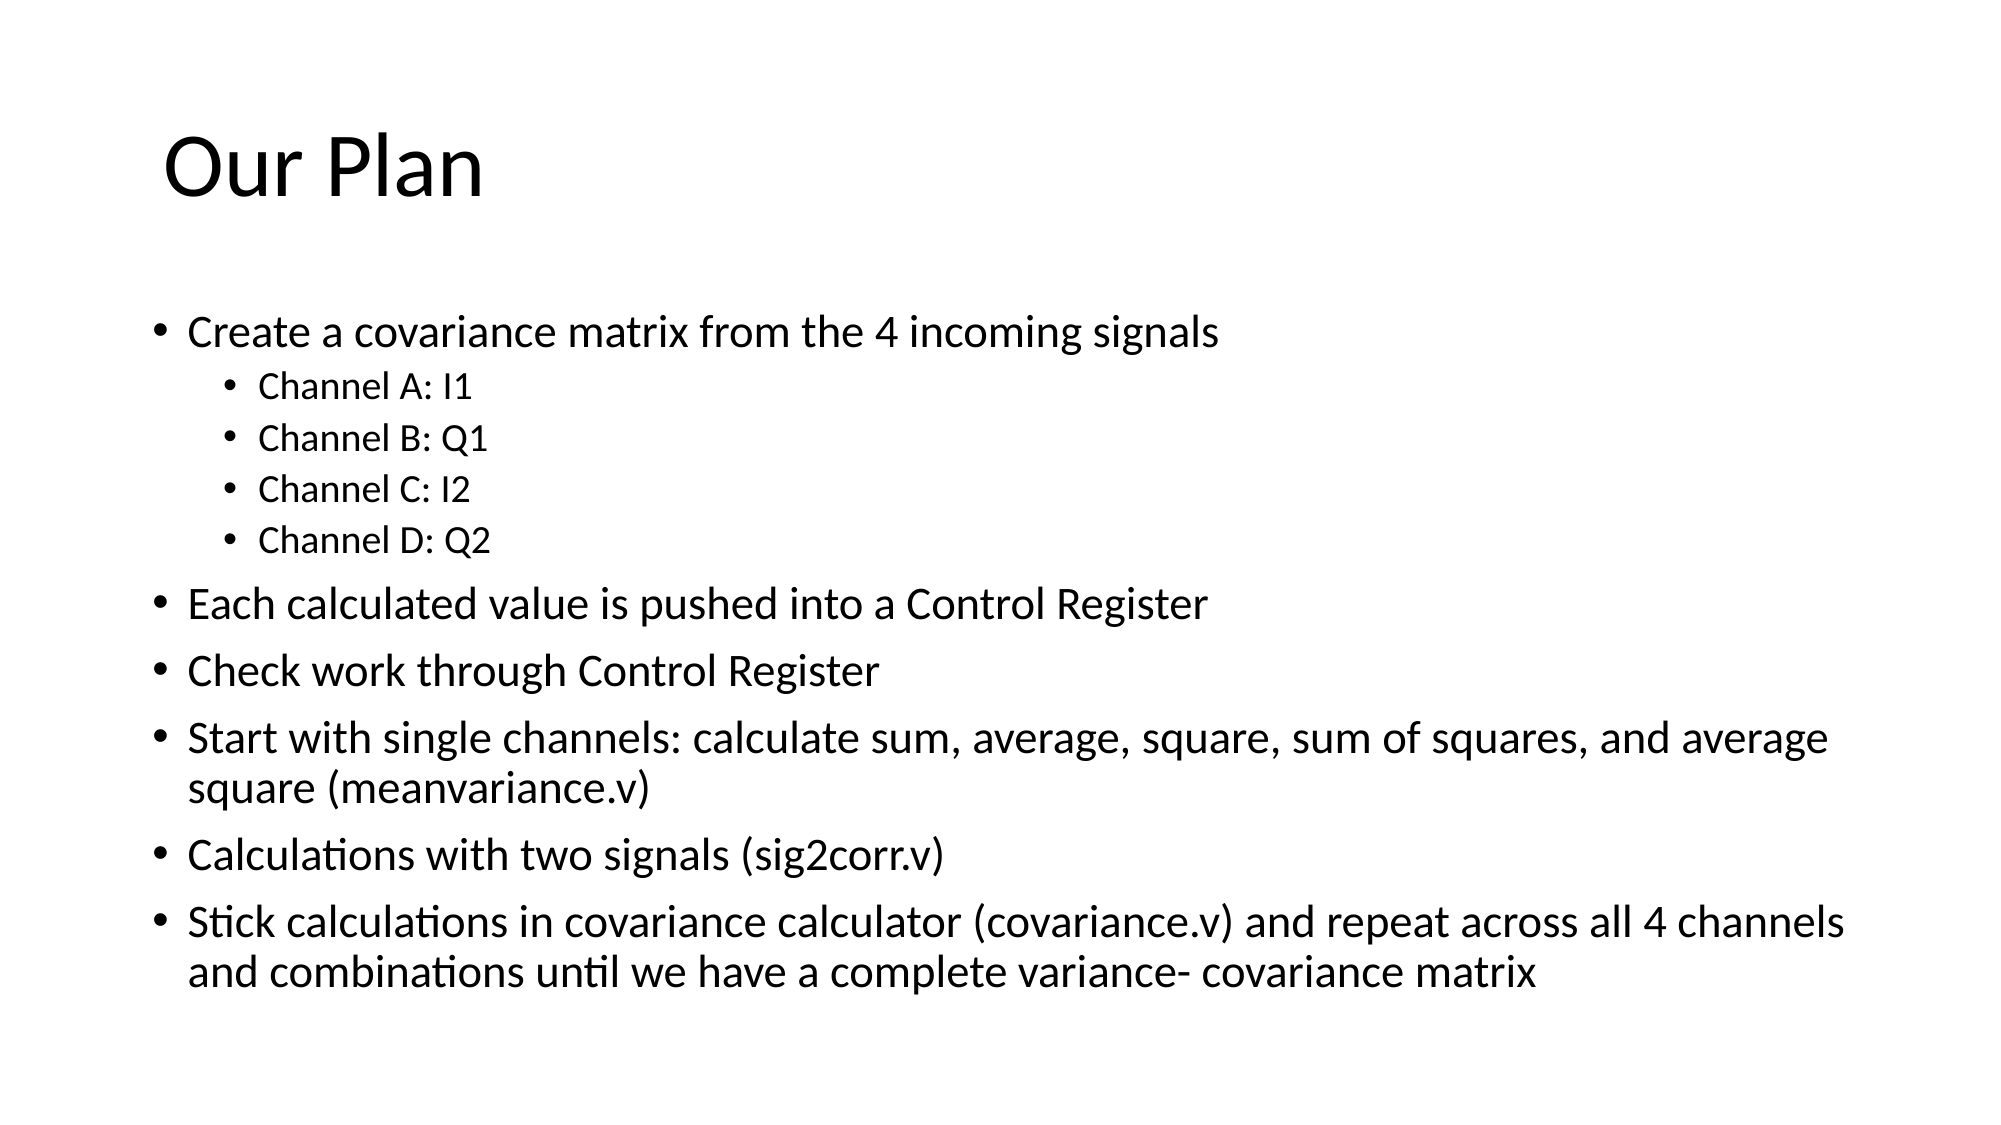

# Our Plan
Create a covariance matrix from the 4 incoming signals
Channel A: I1
Channel B: Q1
Channel C: I2
Channel D: Q2
Each calculated value is pushed into a Control Register
Check work through Control Register
Start with single channels: calculate sum, average, square, sum of squares, and average square (meanvariance.v)
Calculations with two signals (sig2corr.v)
Stick calculations in covariance calculator (covariance.v) and repeat across all 4 channels and combinations until we have a complete variance- covariance matrix